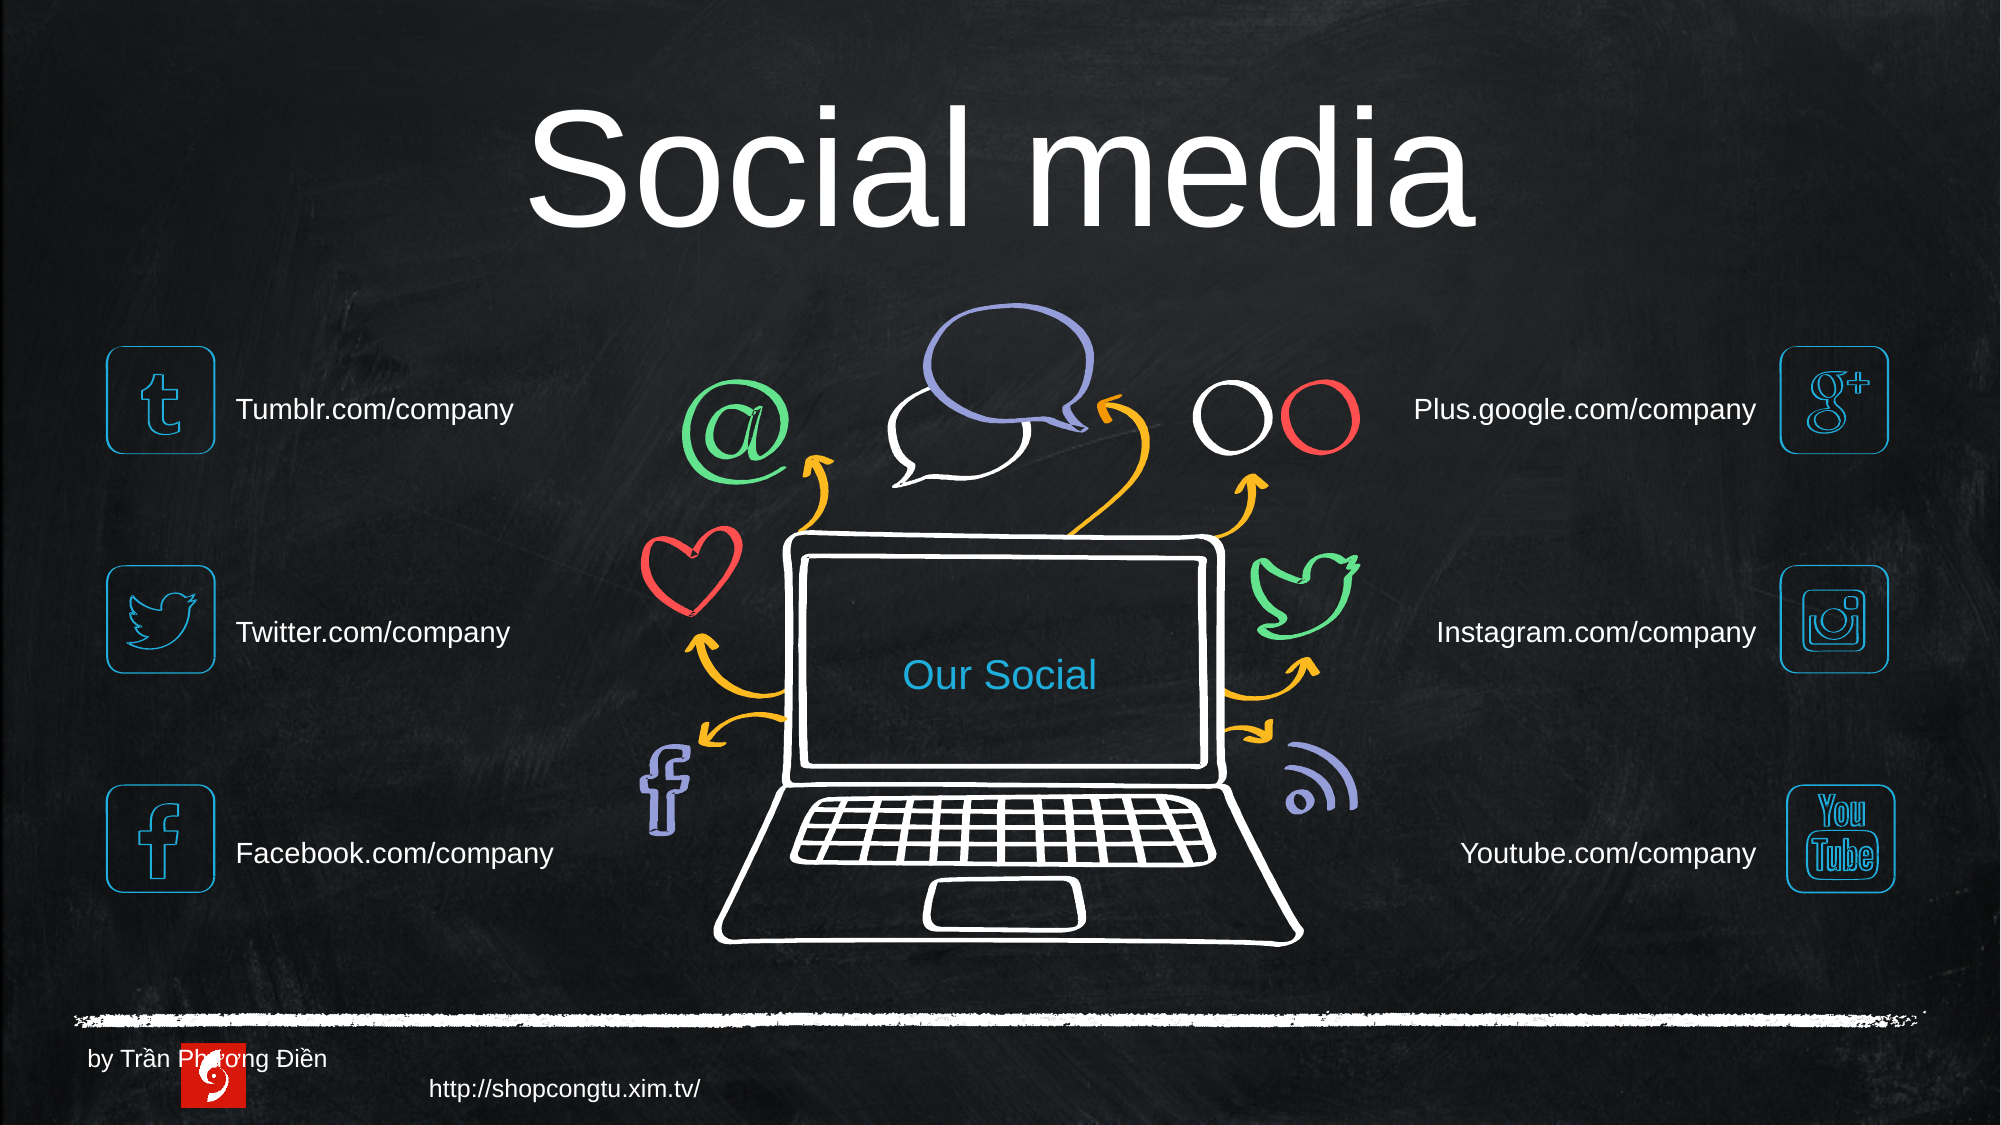

Social media

Plus.google.com/company
Tumblr.com/company

Twitter.com/company
Instagram.com/company
Our Social

Facebook.com/company
Youtube.com/company
 by Trần Phương Điền                                                                                                                                                                                                                                          		       http://shopcongtu.xim.tv/